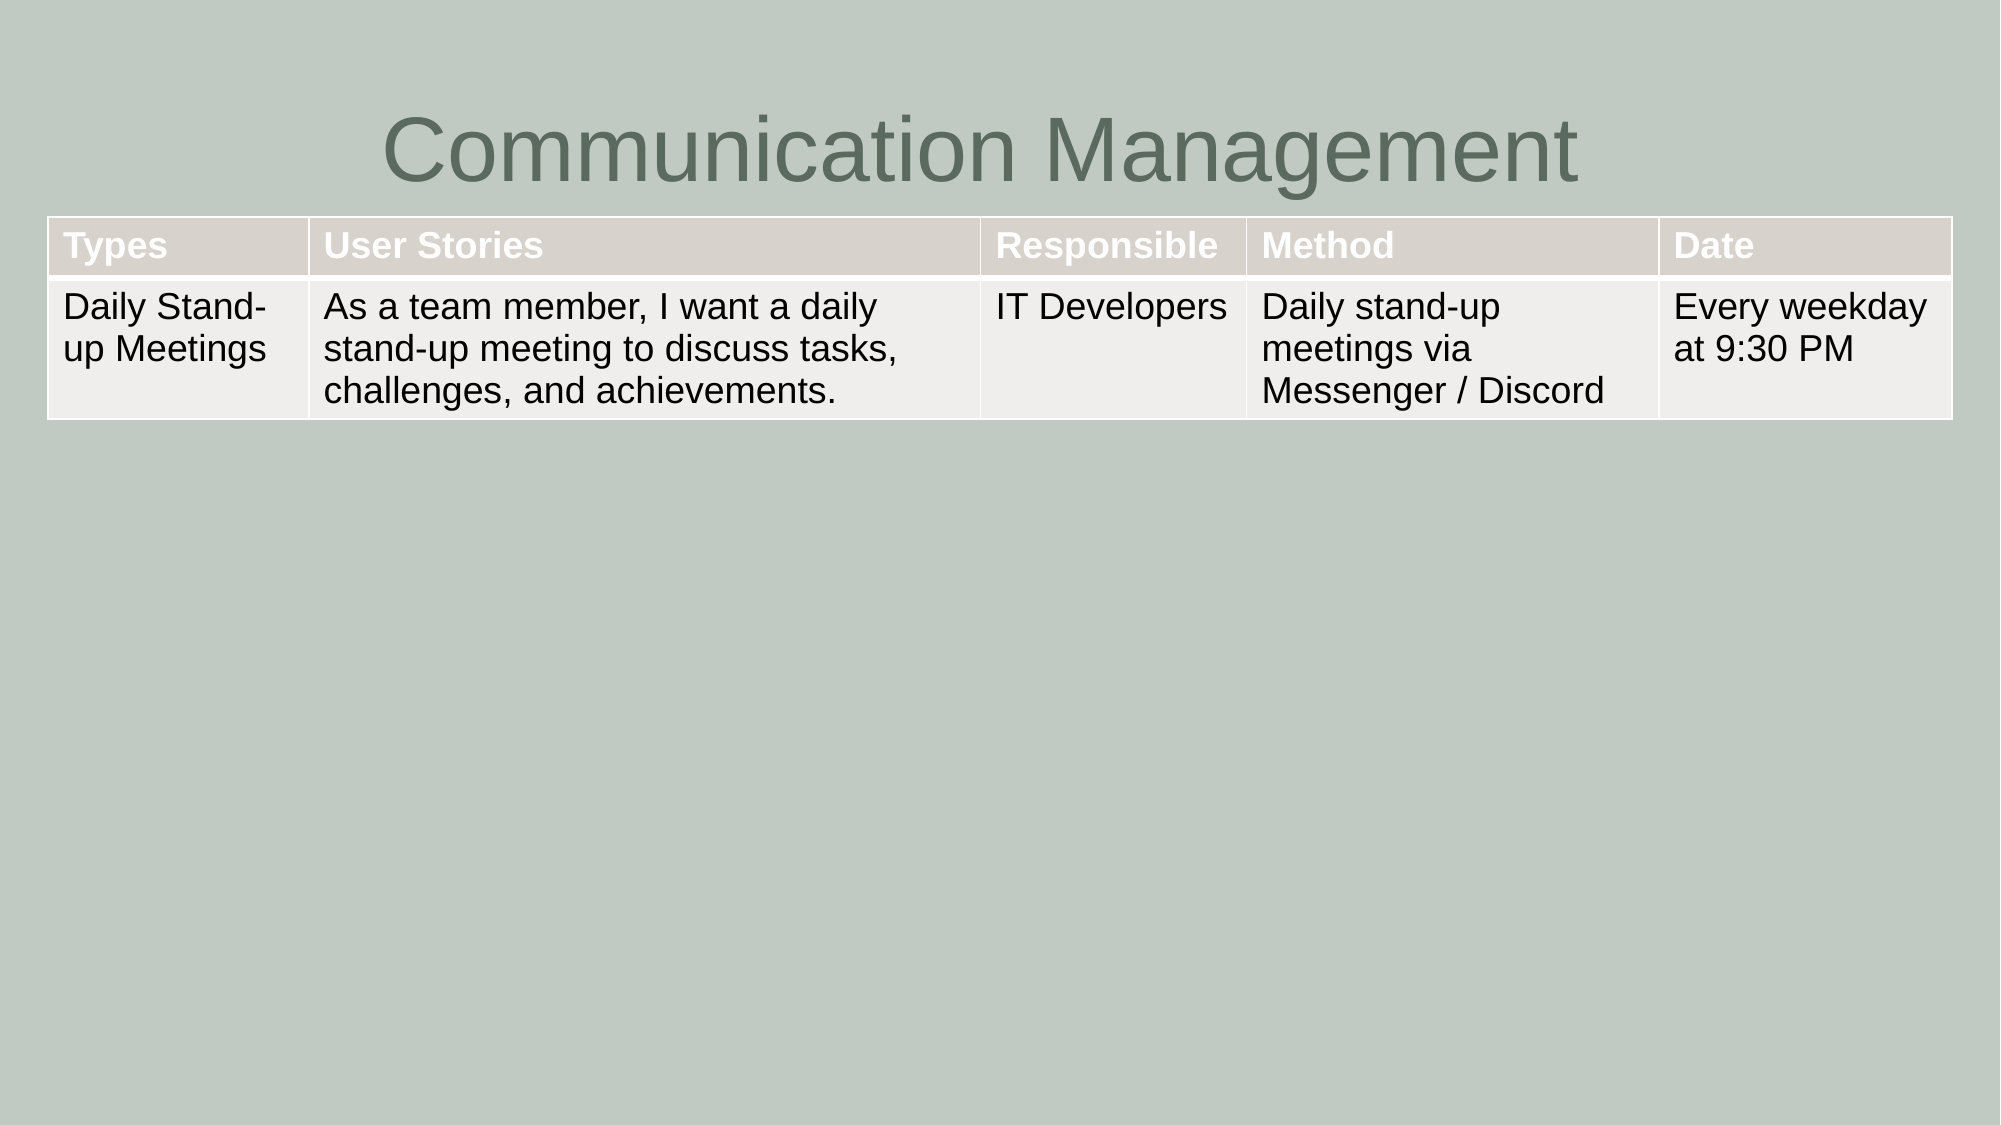

# Communication Management
| Types | User Stories | Responsible | Method | Date |
| --- | --- | --- | --- | --- |
| Daily Stand-up Meetings | As a team member, I want a daily stand-up meeting to discuss tasks, challenges, and achievements. | IT Developers | Daily stand-up meetings via Messenger / Discord | Every weekday at 9:30 PM |